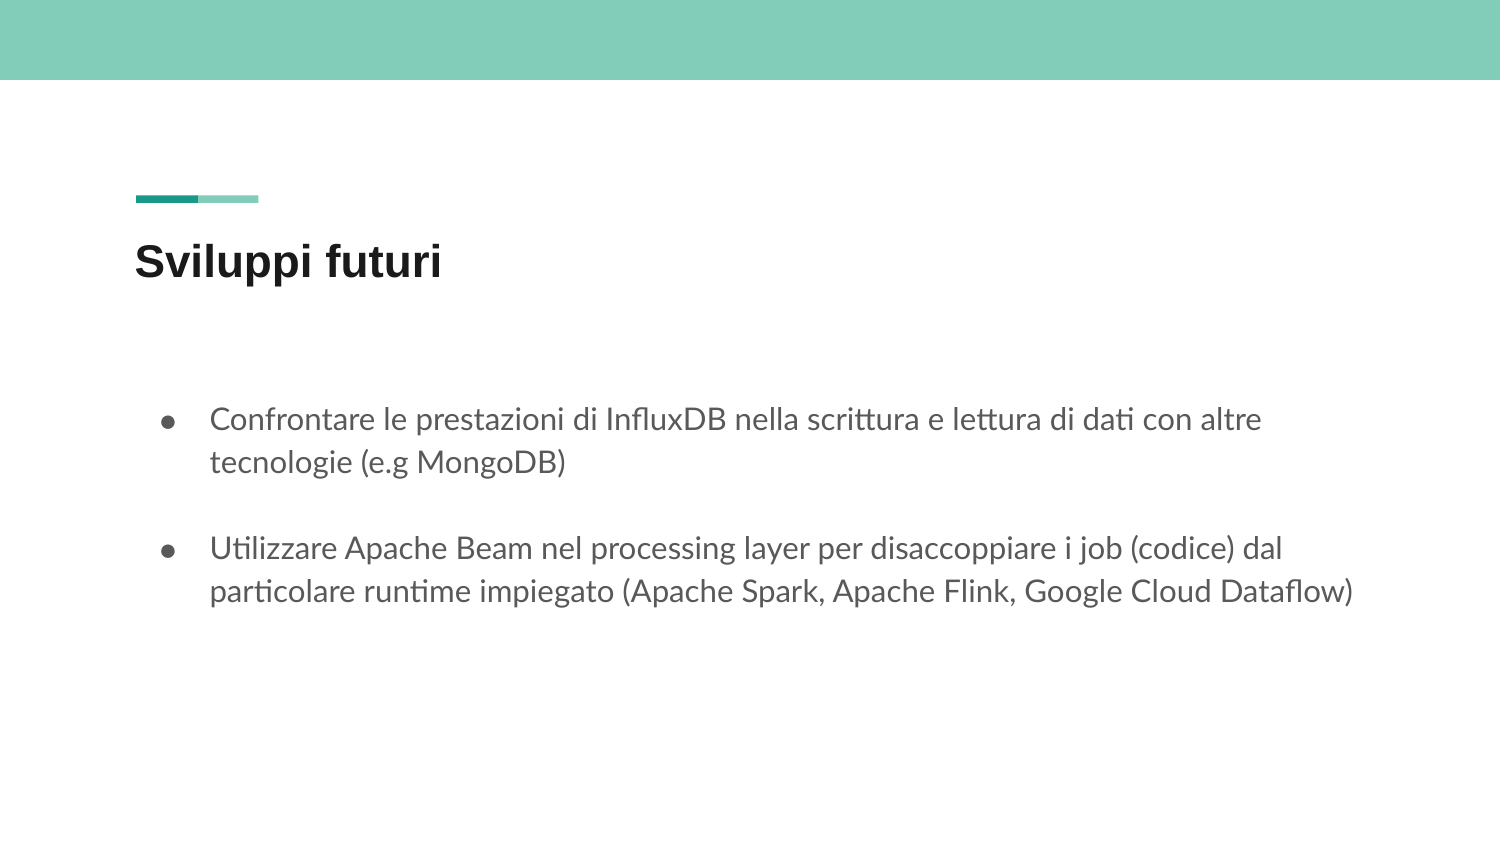

# Sviluppi futuri

Confrontare le prestazioni di InfluxDB nella scrittura e lettura di dati con altre tecnologie (e.g MongoDB)

Utilizzare Apache Beam nel processing layer per disaccoppiare i job (codice) dal particolare runtime impiegato (Apache Spark, Apache Flink, Google Cloud Dataflow)